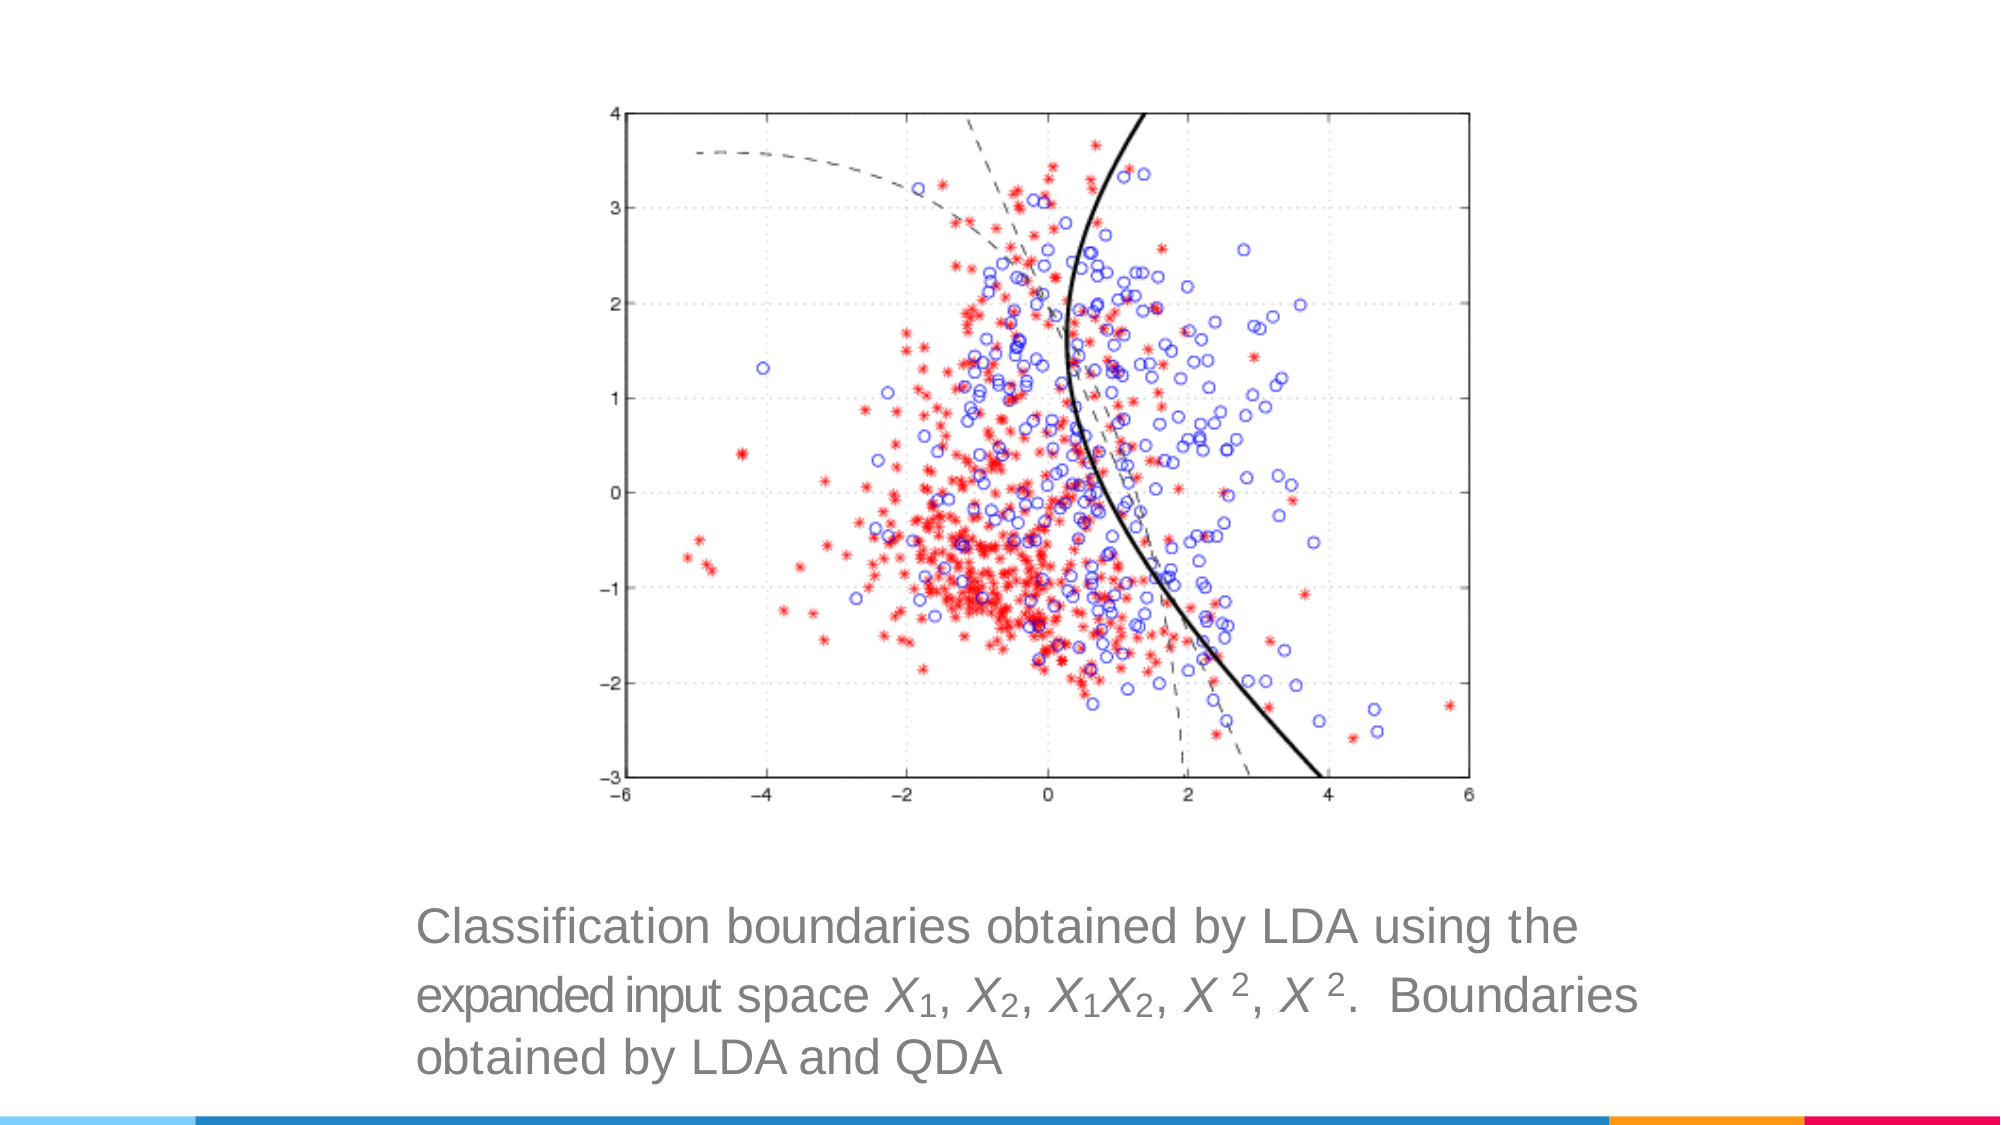

#

Classification boundaries obtained by LDA using the expanded input space X1, X2, X1X2, X 2, X 2.  Boundaries obtained by LDA and QDA